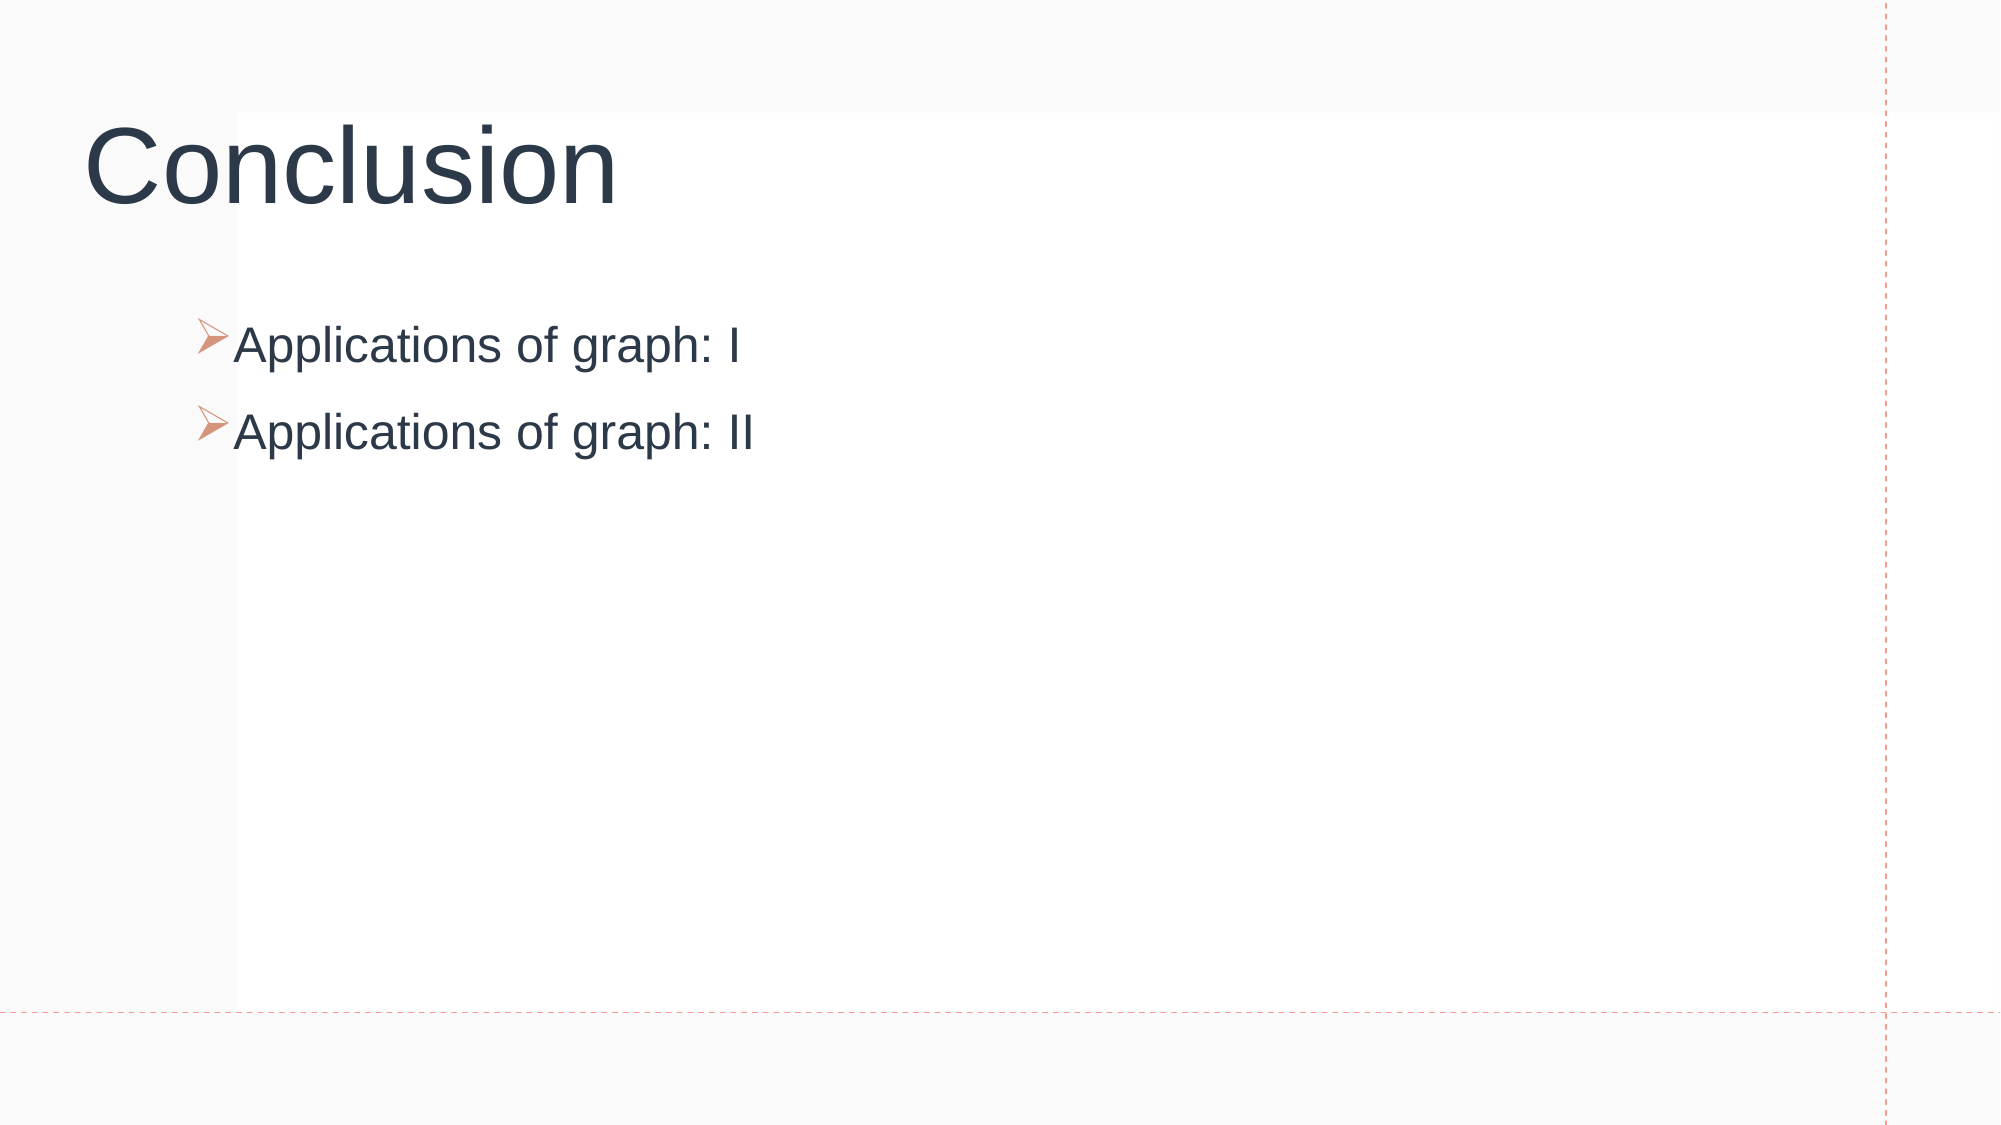

# Conclusion
Applications of graph: I
Applications of graph: II